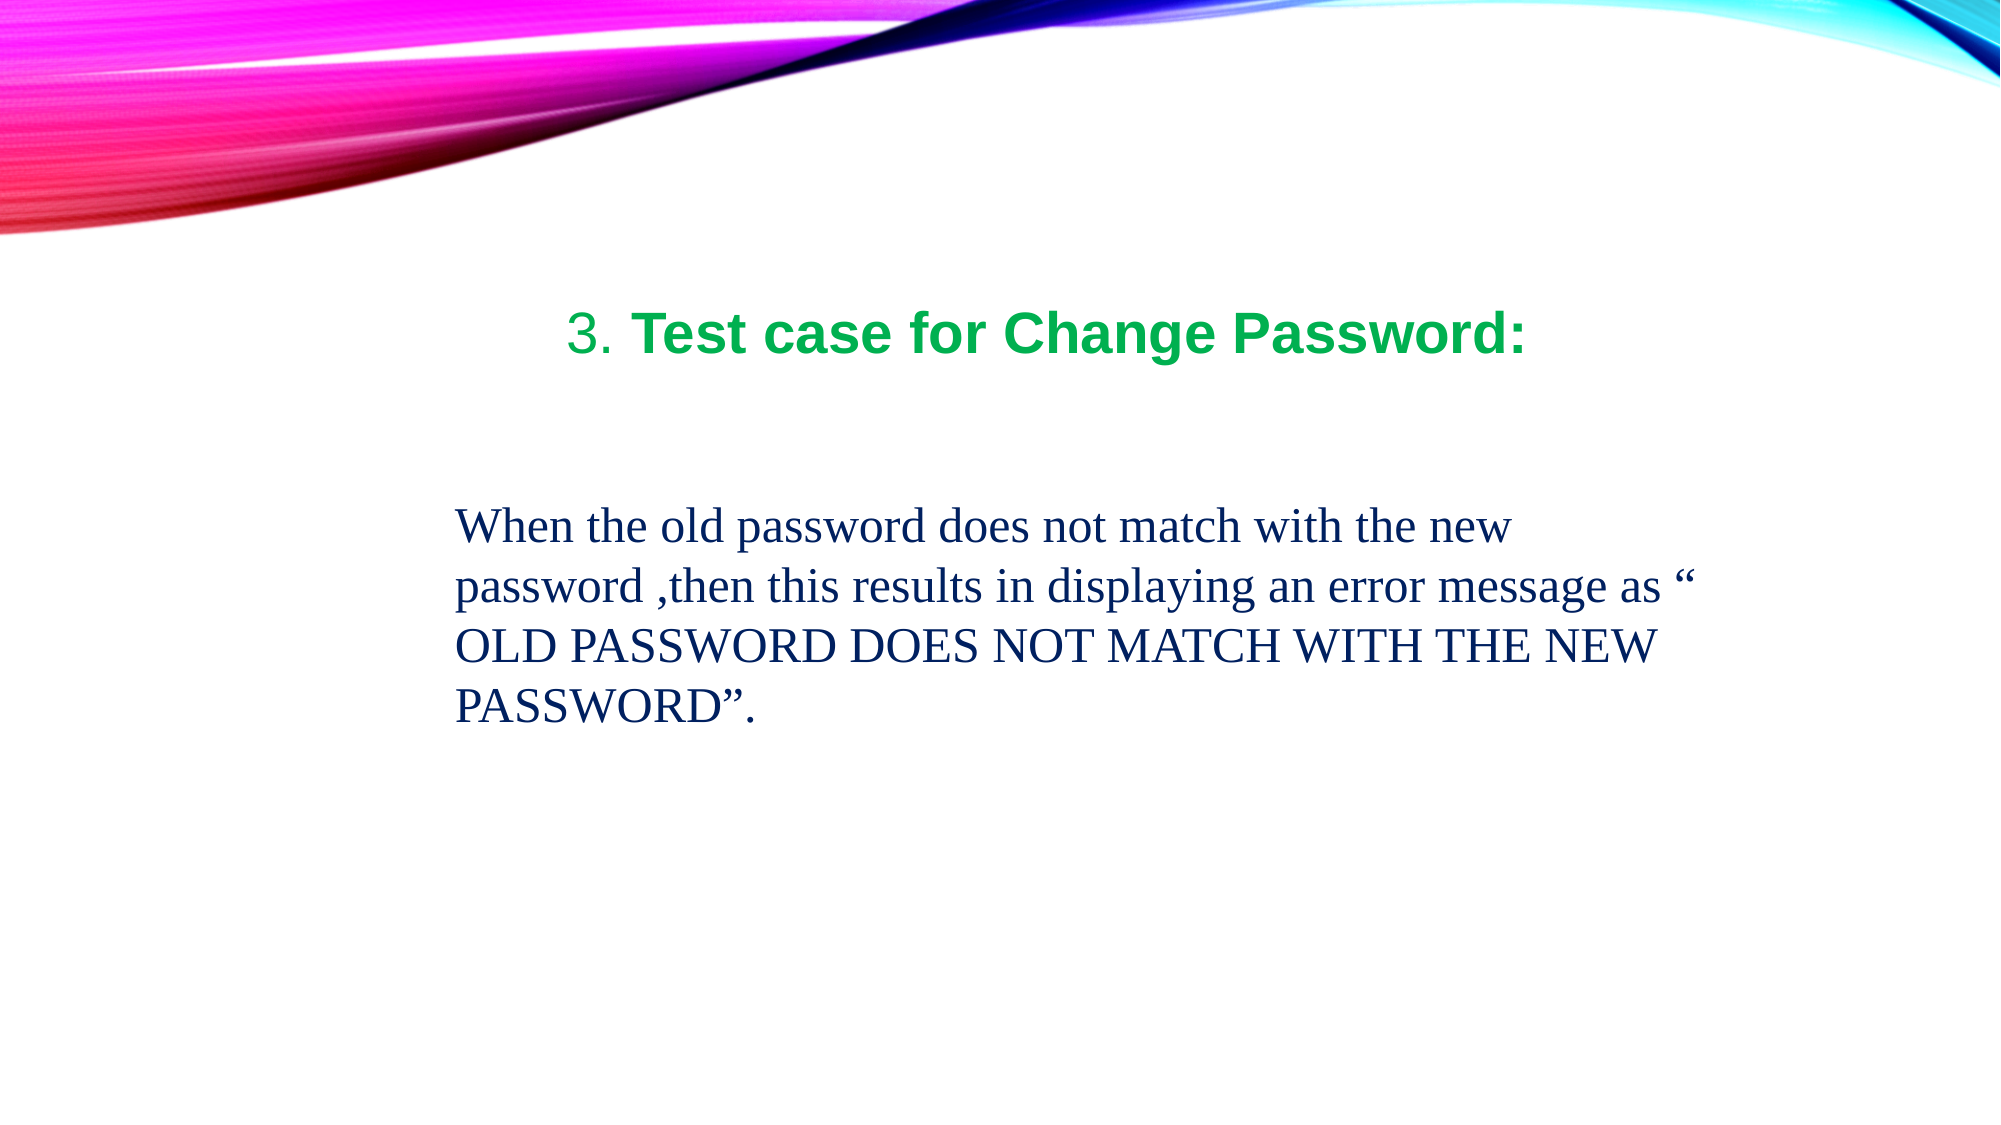

3. Test case for Change Password:
When the old password does not match with the new password ,then this results in displaying an error message as “ OLD PASSWORD DOES NOT MATCH WITH THE NEW PASSWORD”.